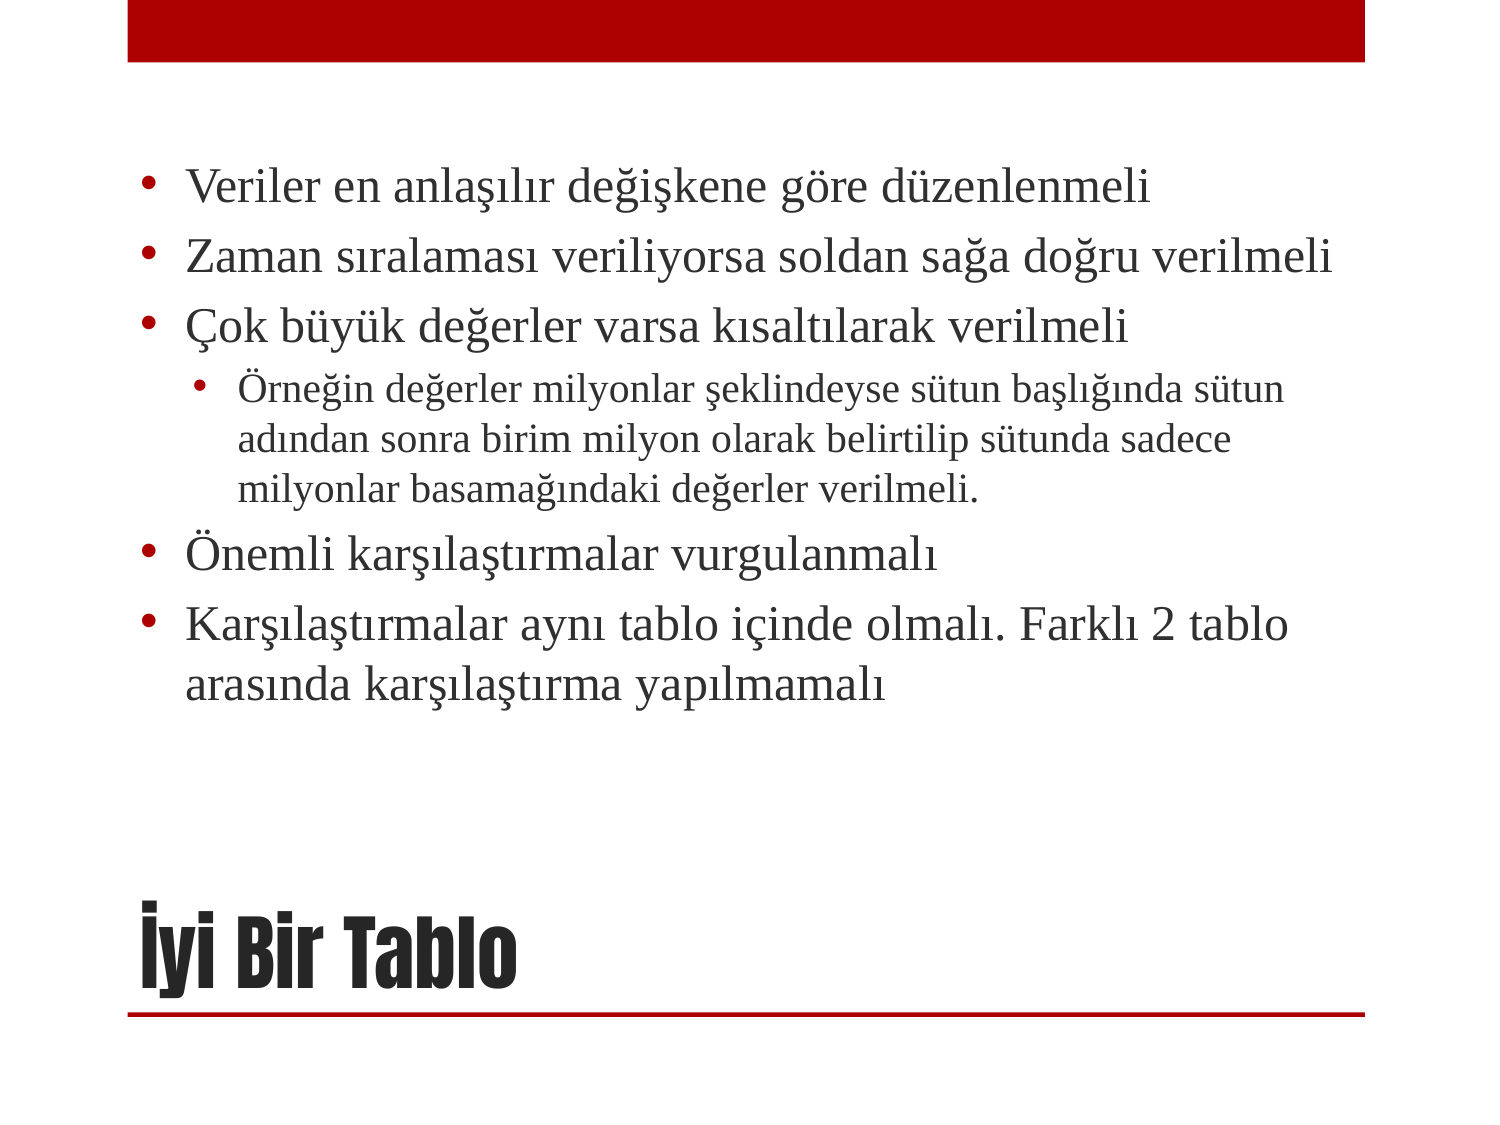

Veriler en anlaşılır değişkene göre düzenlenmeli
Zaman sıralaması veriliyorsa soldan sağa doğru verilmeli
Çok büyük değerler varsa kısaltılarak verilmeli
Örneğin değerler milyonlar şeklindeyse sütun başlığında sütun adından sonra birim milyon olarak belirtilip sütunda sadece milyonlar basamağındaki değerler verilmeli.
Önemli karşılaştırmalar vurgulanmalı
Karşılaştırmalar aynı tablo içinde olmalı. Farklı 2 tablo arasında karşılaştırma yapılmamalı
# İyi Bir Tablo